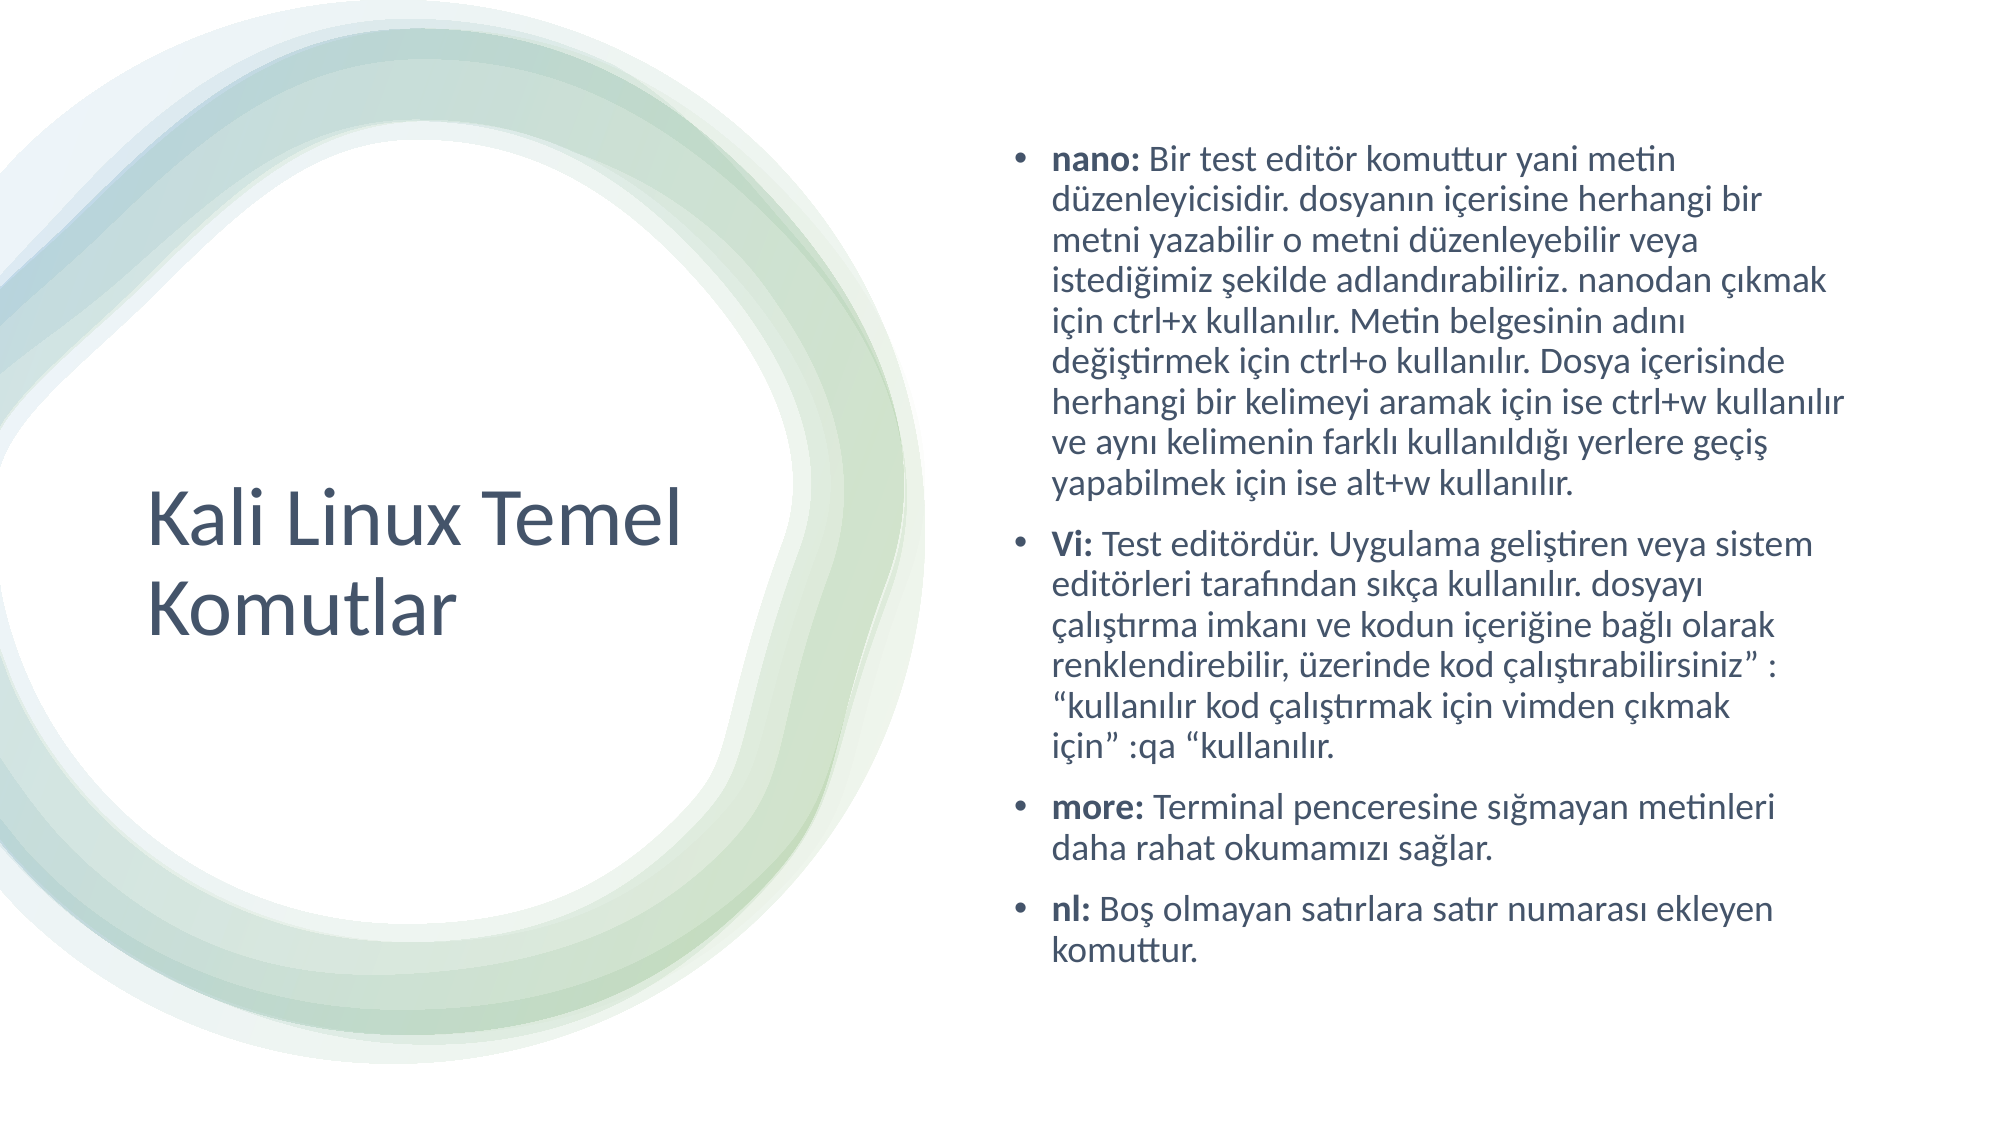

nano: Bir test editör komuttur yani metin düzenleyicisidir. dosyanın içerisine herhangi bir metni yazabilir o metni düzenleyebilir veya istediğimiz şekilde adlandırabiliriz. nanodan çıkmak için ctrl+x kullanılır. Metin belgesinin adını değiştirmek için ctrl+o kullanılır. Dosya içerisinde herhangi bir kelimeyi aramak için ise ctrl+w kullanılır ve aynı kelimenin farklı kullanıldığı yerlere geçiş yapabilmek için ise alt+w kullanılır.
Vi: Test editördür. Uygulama geliştiren veya sistem editörleri tarafından sıkça kullanılır. dosyayı çalıştırma imkanı ve kodun içeriğine bağlı olarak renklendirebilir, üzerinde kod çalıştırabilirsiniz” : “kullanılır kod çalıştırmak için vimden çıkmak için” :qa “kullanılır.
more: Terminal penceresine sığmayan metinleri daha rahat okumamızı sağlar.
nl: Boş olmayan satırlara satır numarası ekleyen komuttur.

# Kali Linux Temel Komutlar